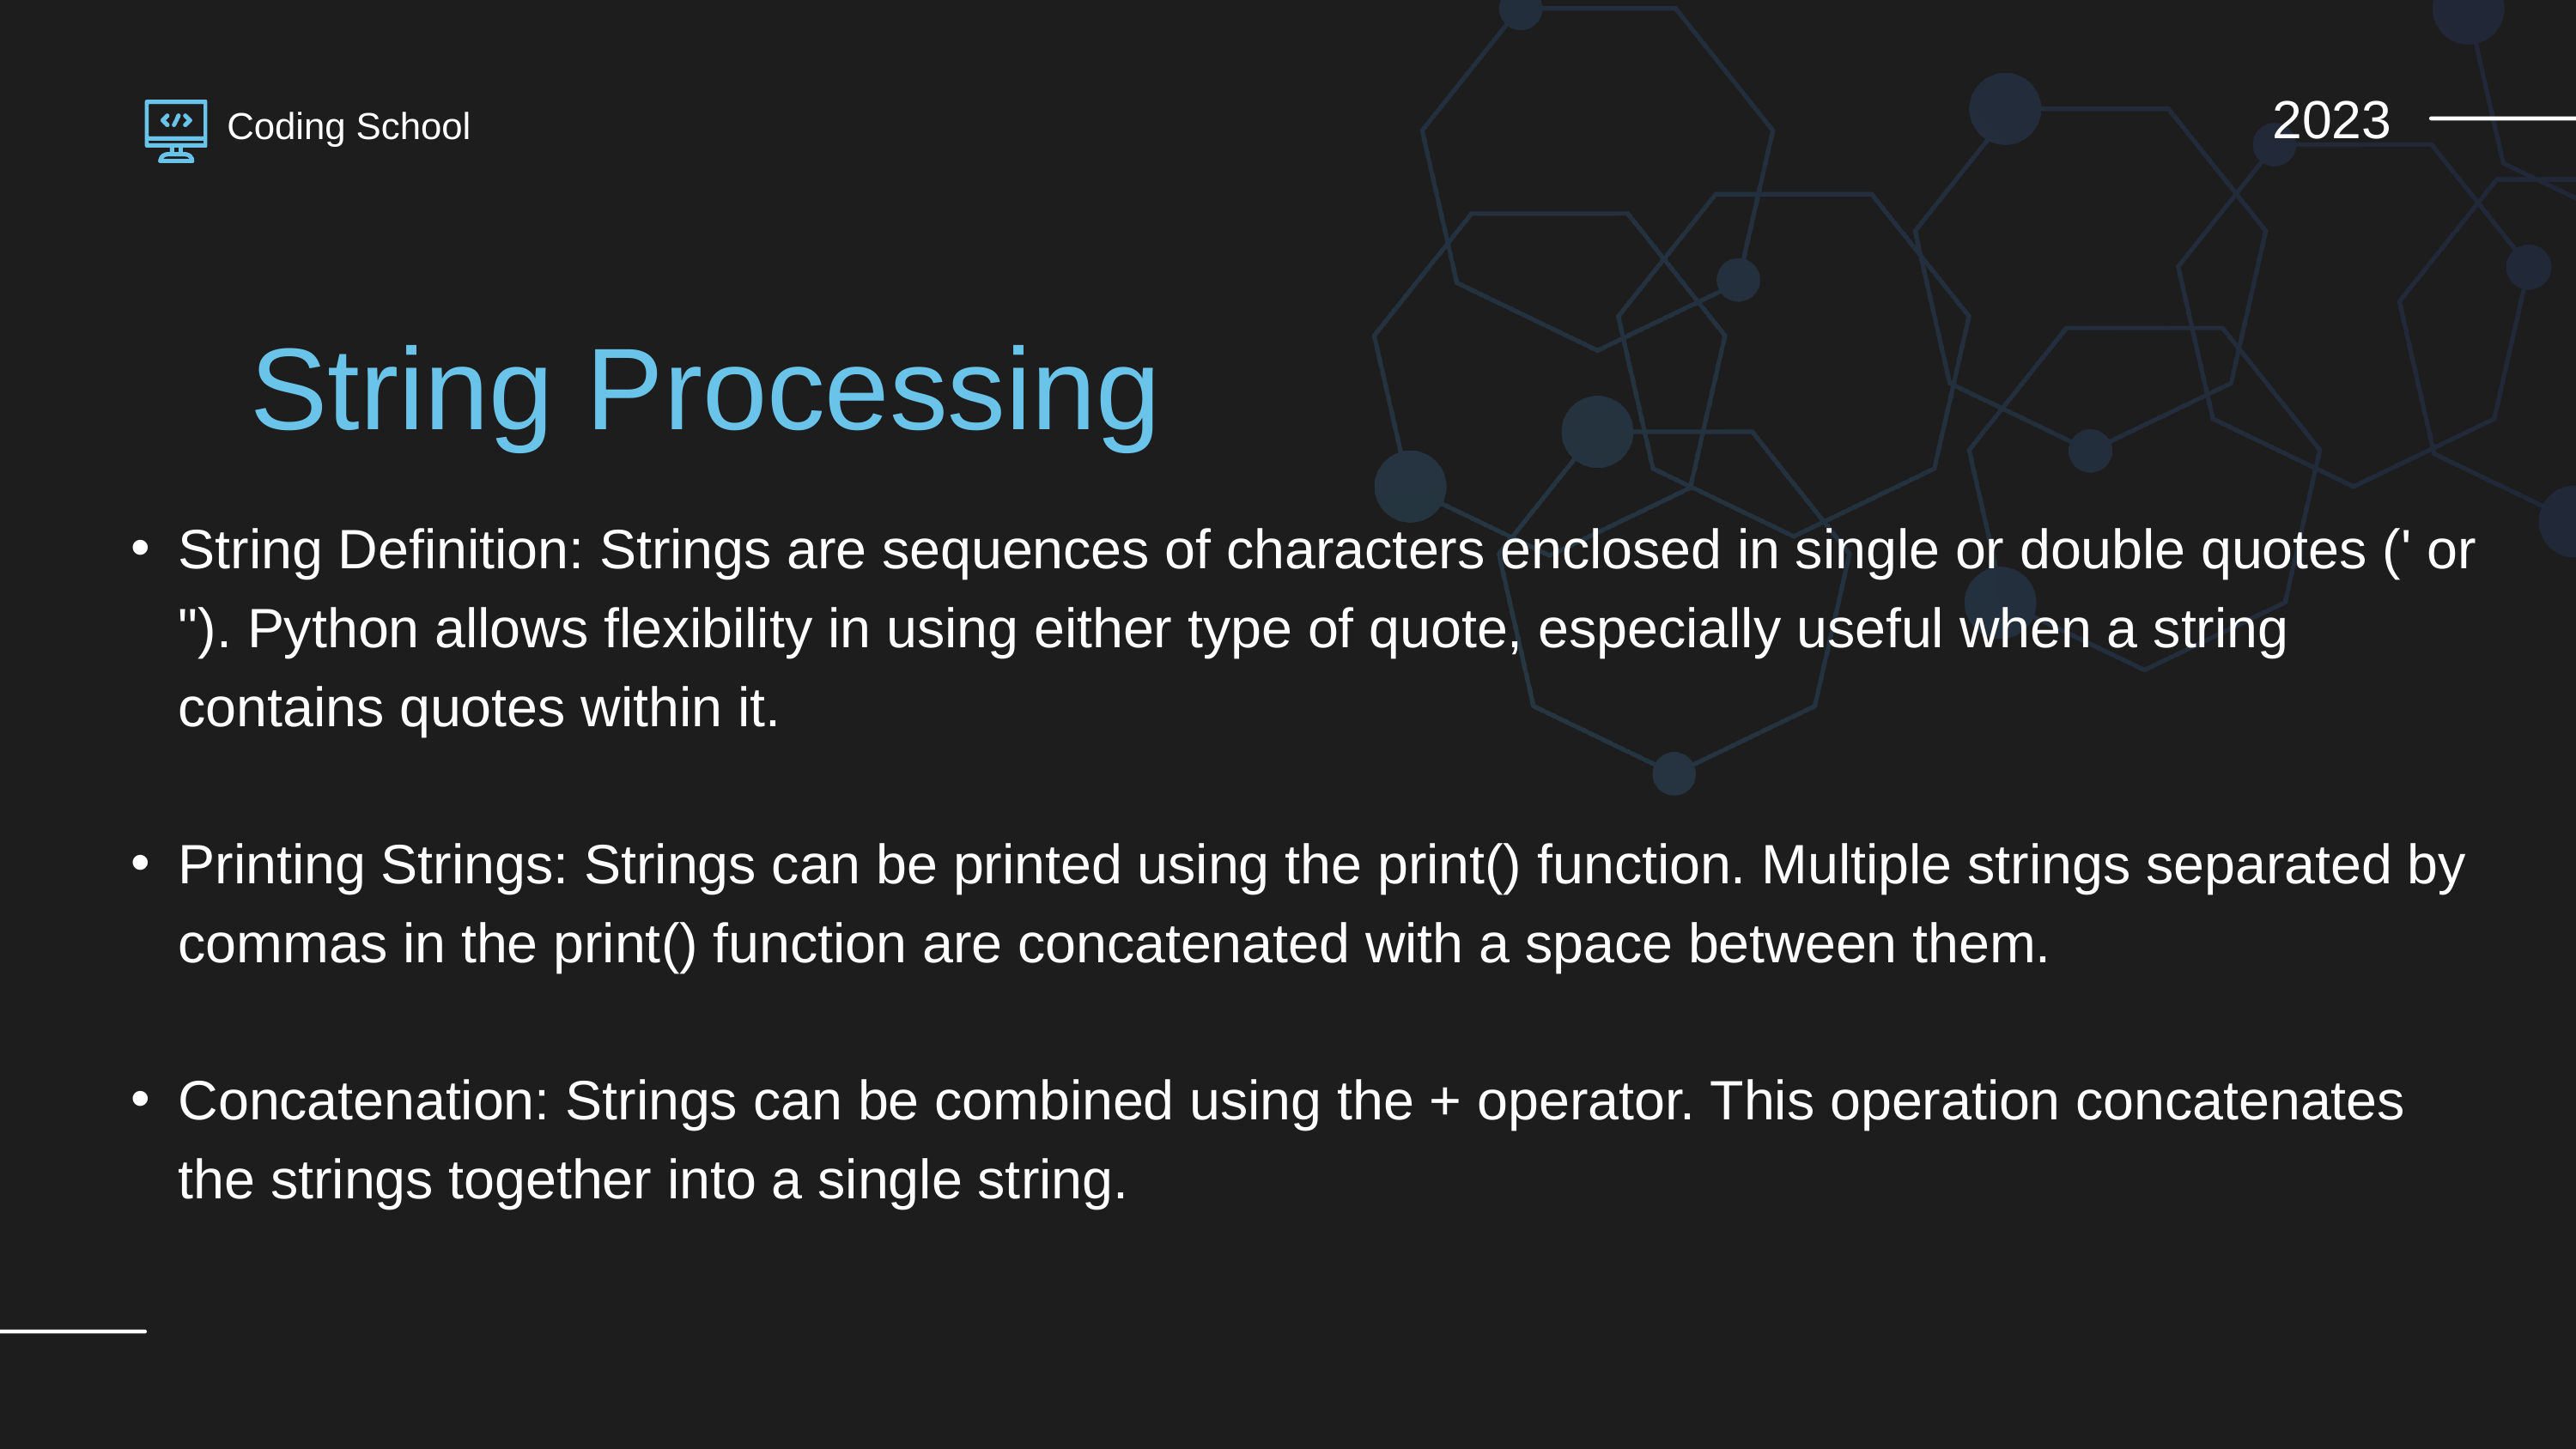

2023
Coding School

String Processing
String Definition: Strings are sequences of characters enclosed in single or double quotes (' or "). Python allows flexibility in using either type of quote, especially useful when a string contains quotes within it.

Printing Strings: Strings can be printed using the print() function. Multiple strings separated by commas in the print() function are concatenated with a space between them.

Concatenation: Strings can be combined using the + operator. This operation concatenates the strings together into a single string.